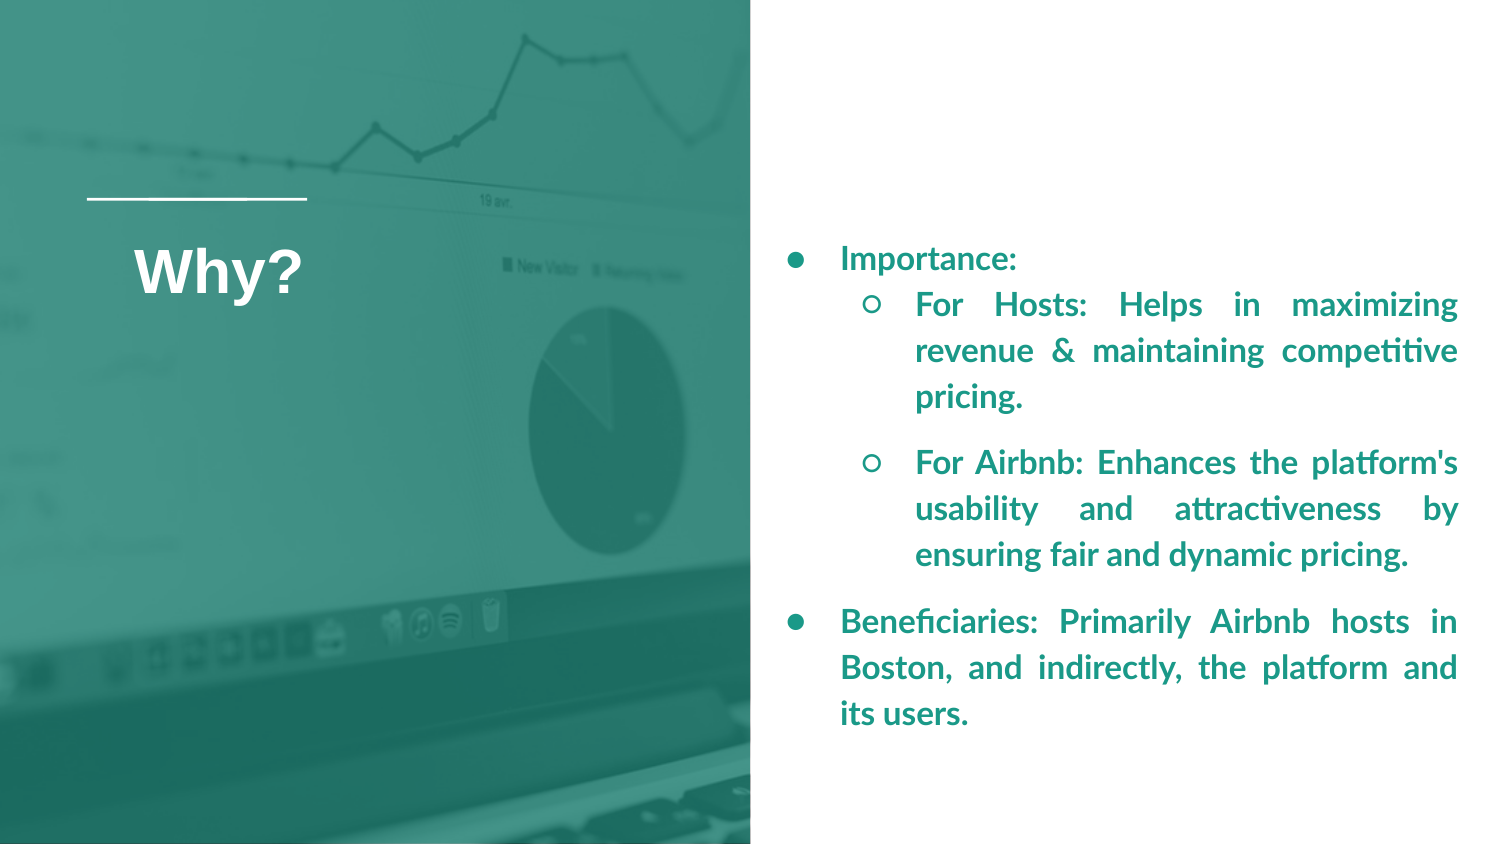

# Why?

Importance:
For Hosts: Helps in maximizing revenue & maintaining competitive pricing.
For Airbnb: Enhances the platform's usability and attractiveness by ensuring fair and dynamic pricing.
Beneficiaries: Primarily Airbnb hosts in Boston, and indirectly, the platform and its users.